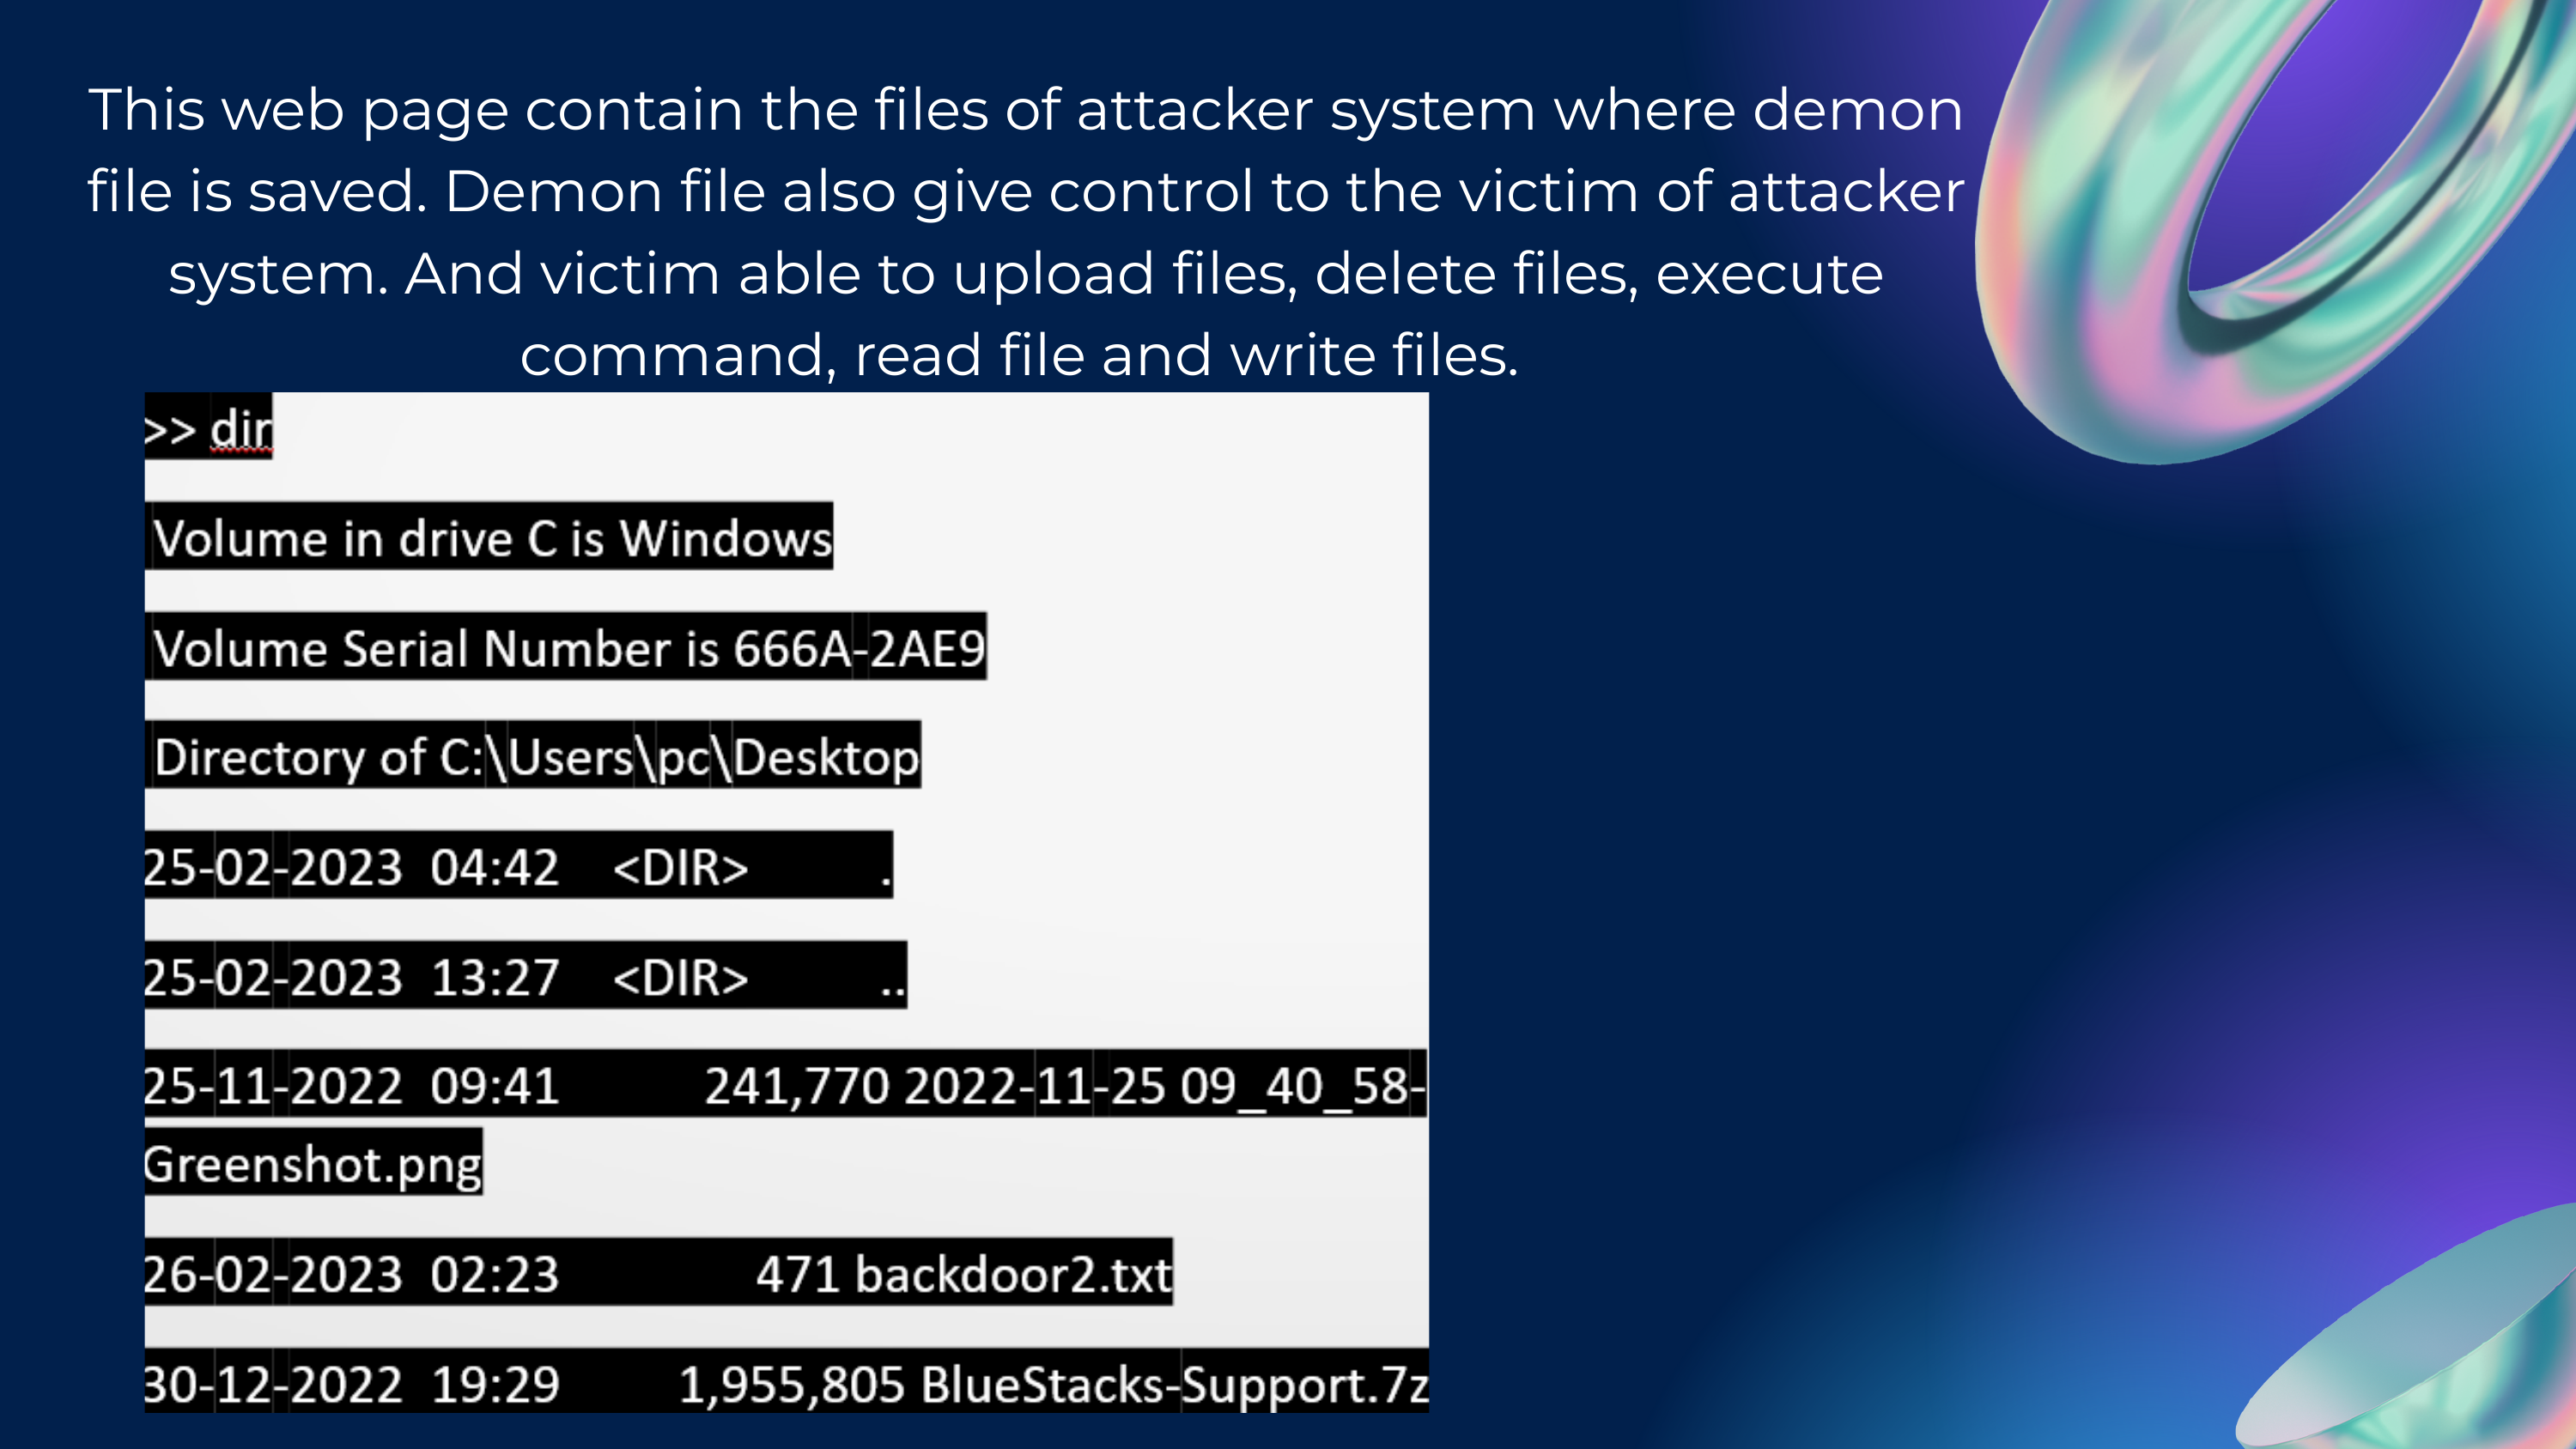

This web page contain the files of attacker system where demon file is saved. Demon file also give control to the victim of attacker system. And victim able to upload files, delete files, execute command, read file and write files.